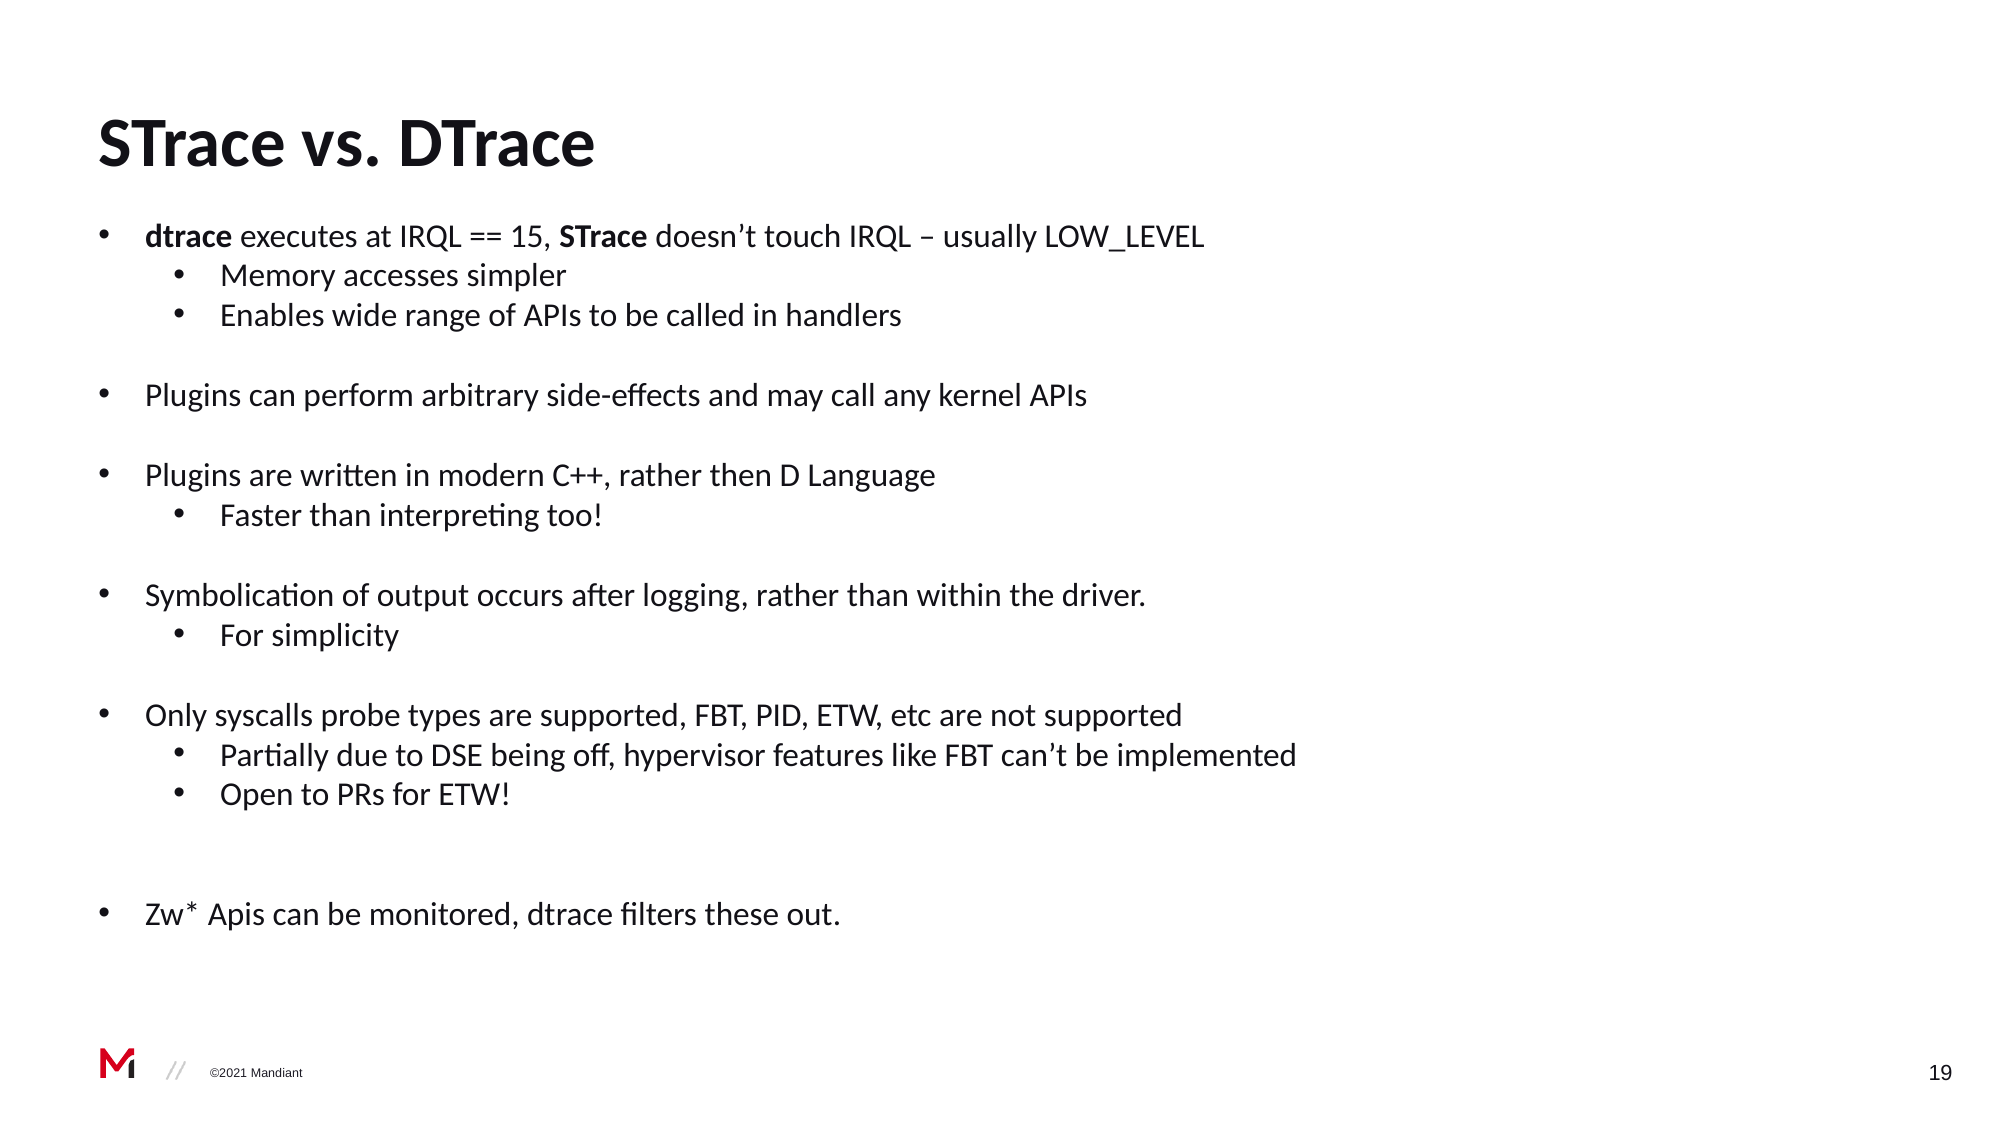

# STrace vs. DTrace
dtrace executes at IRQL == 15, STrace doesn’t touch IRQL – usually LOW_LEVEL
Memory accesses simpler
Enables wide range of APIs to be called in handlers

Plugins can perform arbitrary side-effects and may call any kernel APIs

Plugins are written in modern C++, rather then D Language
Faster than interpreting too!

Symbolication of output occurs after logging, rather than within the driver.
For simplicity

Only syscalls probe types are supported, FBT, PID, ETW, etc are not supported
Partially due to DSE being off, hypervisor features like FBT can’t be implemented
Open to PRs for ETW!

Zw* Apis can be monitored, dtrace filters these out.